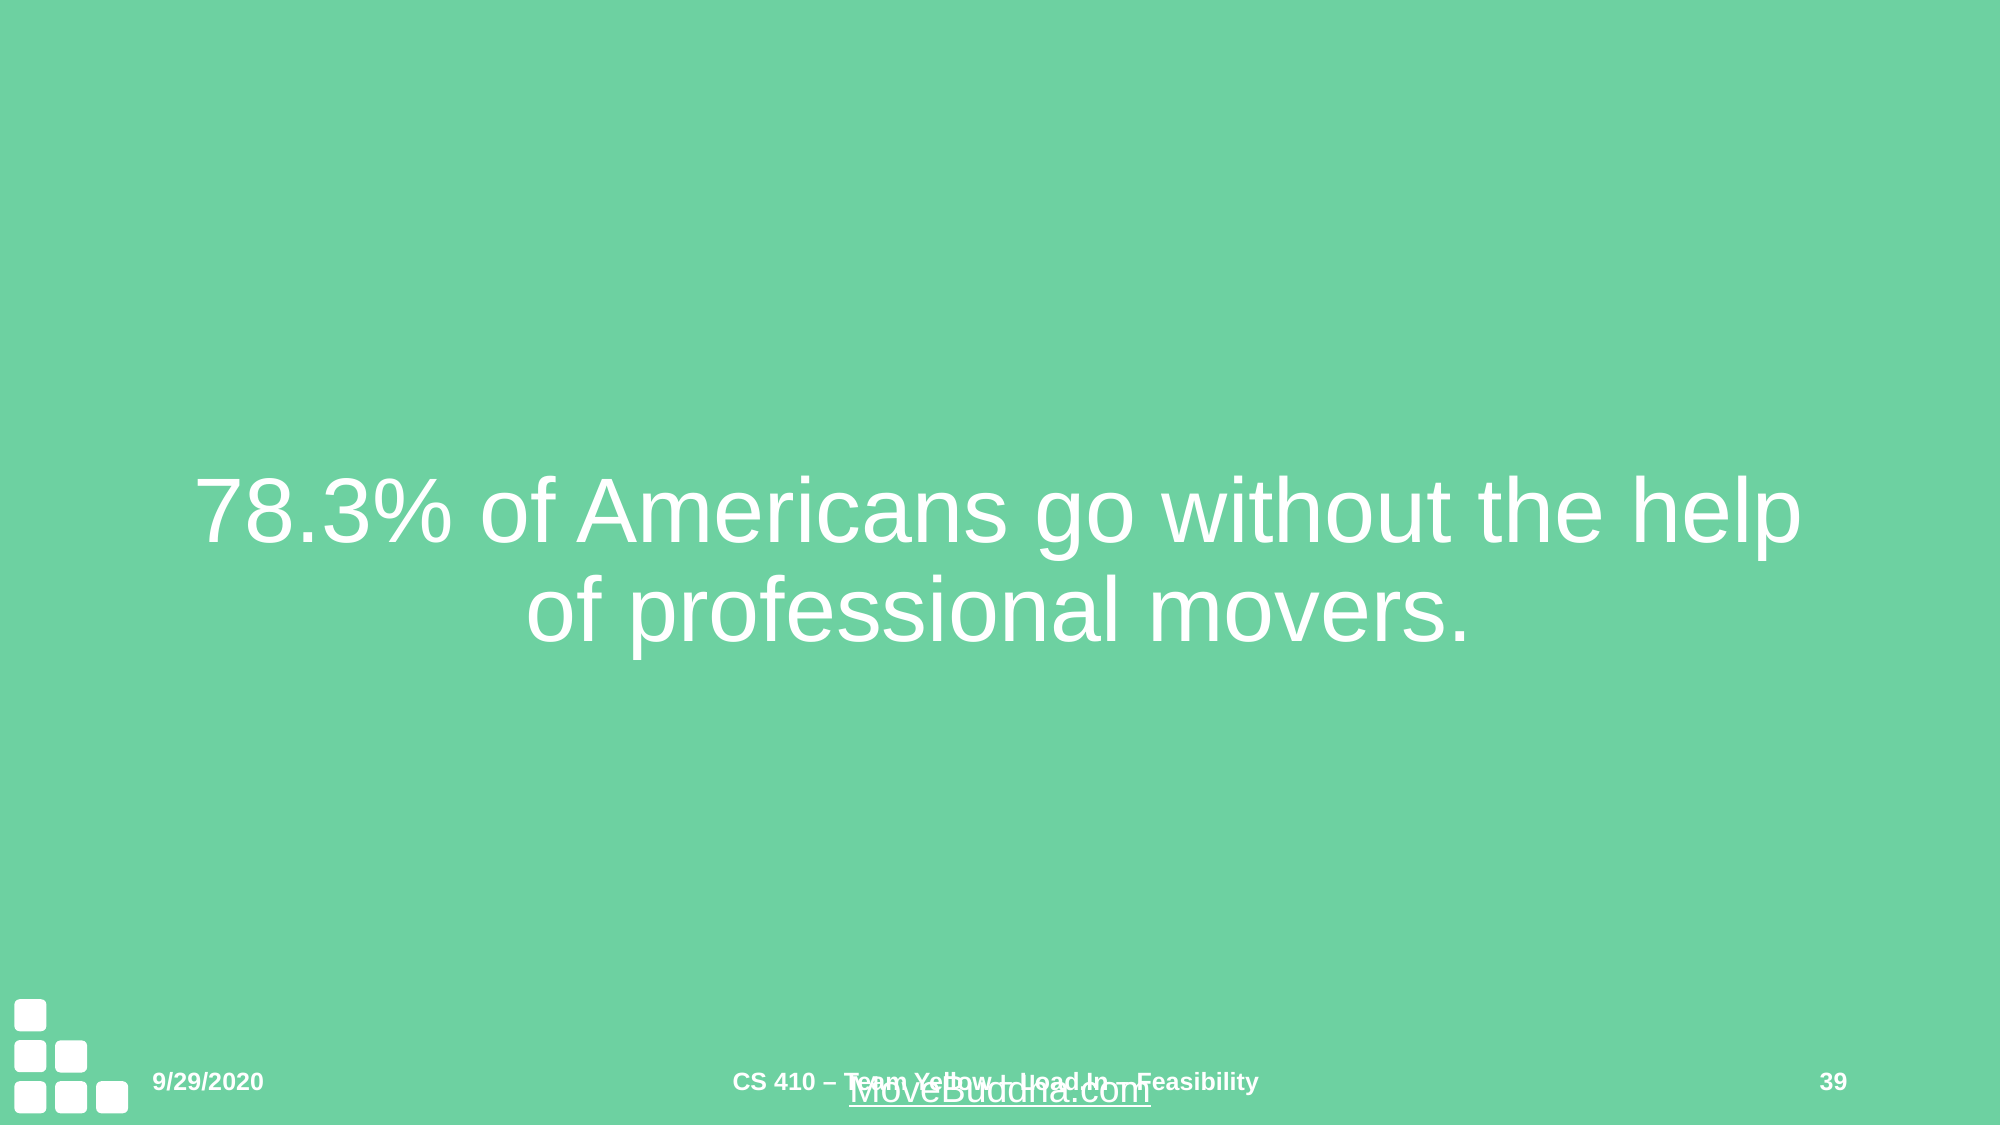

# 78.3% of Americans go without the help of professional movers.

9/29/2020
CS 410 – Team Yellow – Load.In – Feasibility
39
MoveBuddha.com